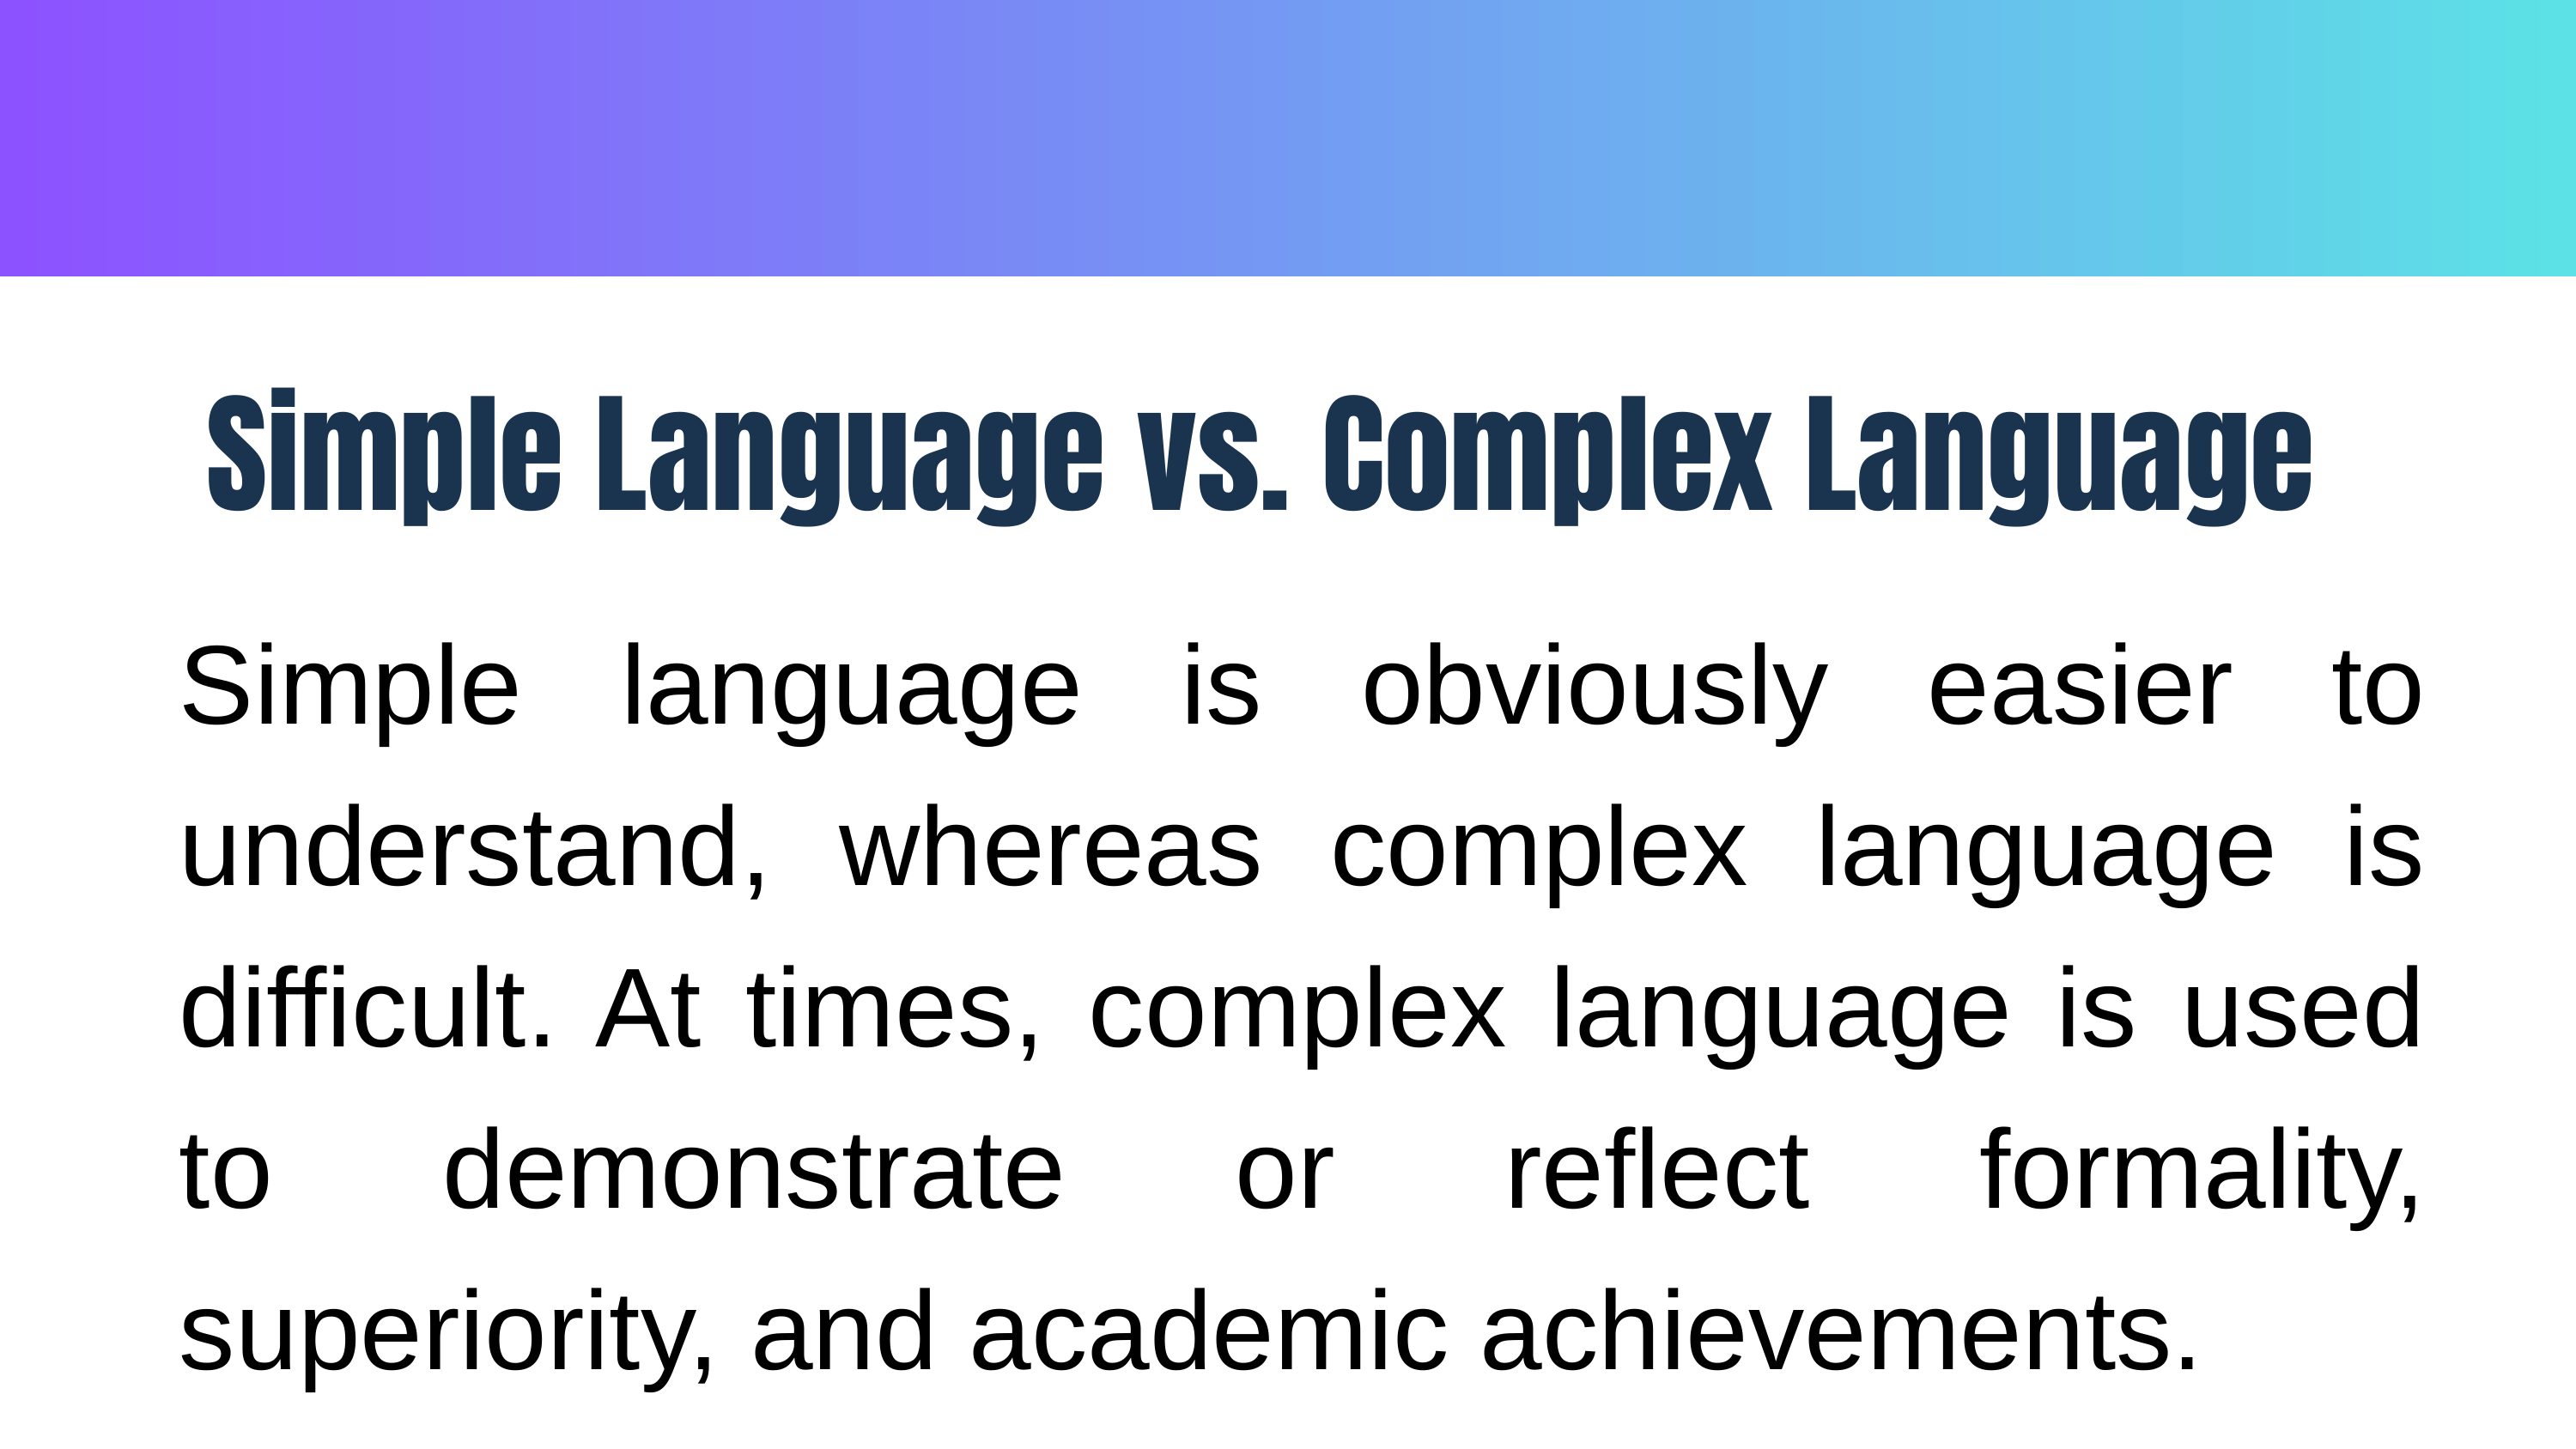

Simple Language vs. Complex Language
Simple language is obviously easier to understand, whereas complex language is difficult. At times, complex language is used to demonstrate or reflect formality, superiority, and academic achievements.